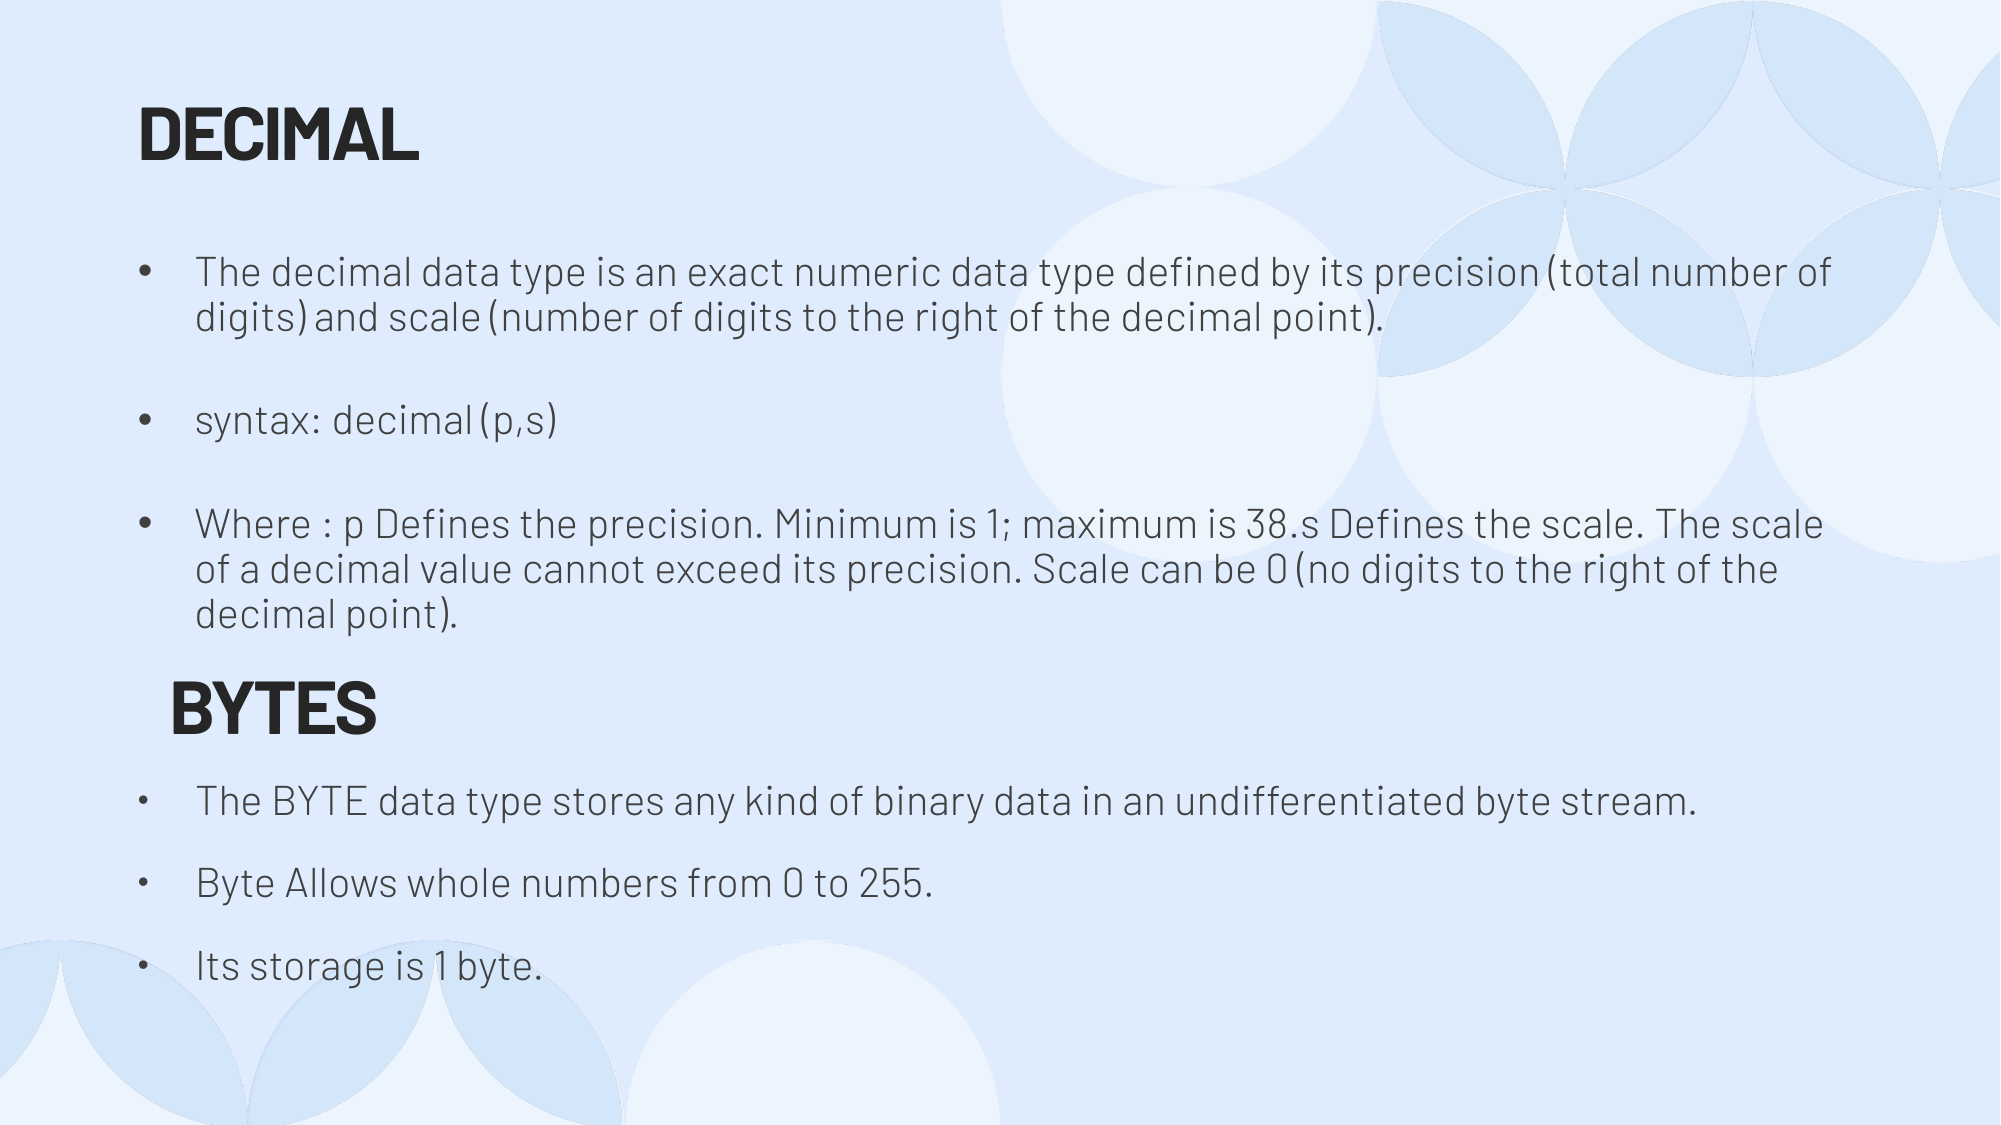

DECIMAL
The decimal data type is an exact numeric data type defined by its precision (total number of digits) and scale (number of digits to the right of the decimal point).
syntax: decimal (p,s)
Where : p Defines the precision. Minimum is 1; maximum is 38.s Defines the scale. The scale of a decimal value cannot exceed its precision. Scale can be 0 (no digits to the right of the decimal point).
BYTES
The BYTE data type stores any kind of binary data in an undifferentiated byte stream.
Byte Allows whole numbers from 0 to 255.
Its storage is 1 byte.